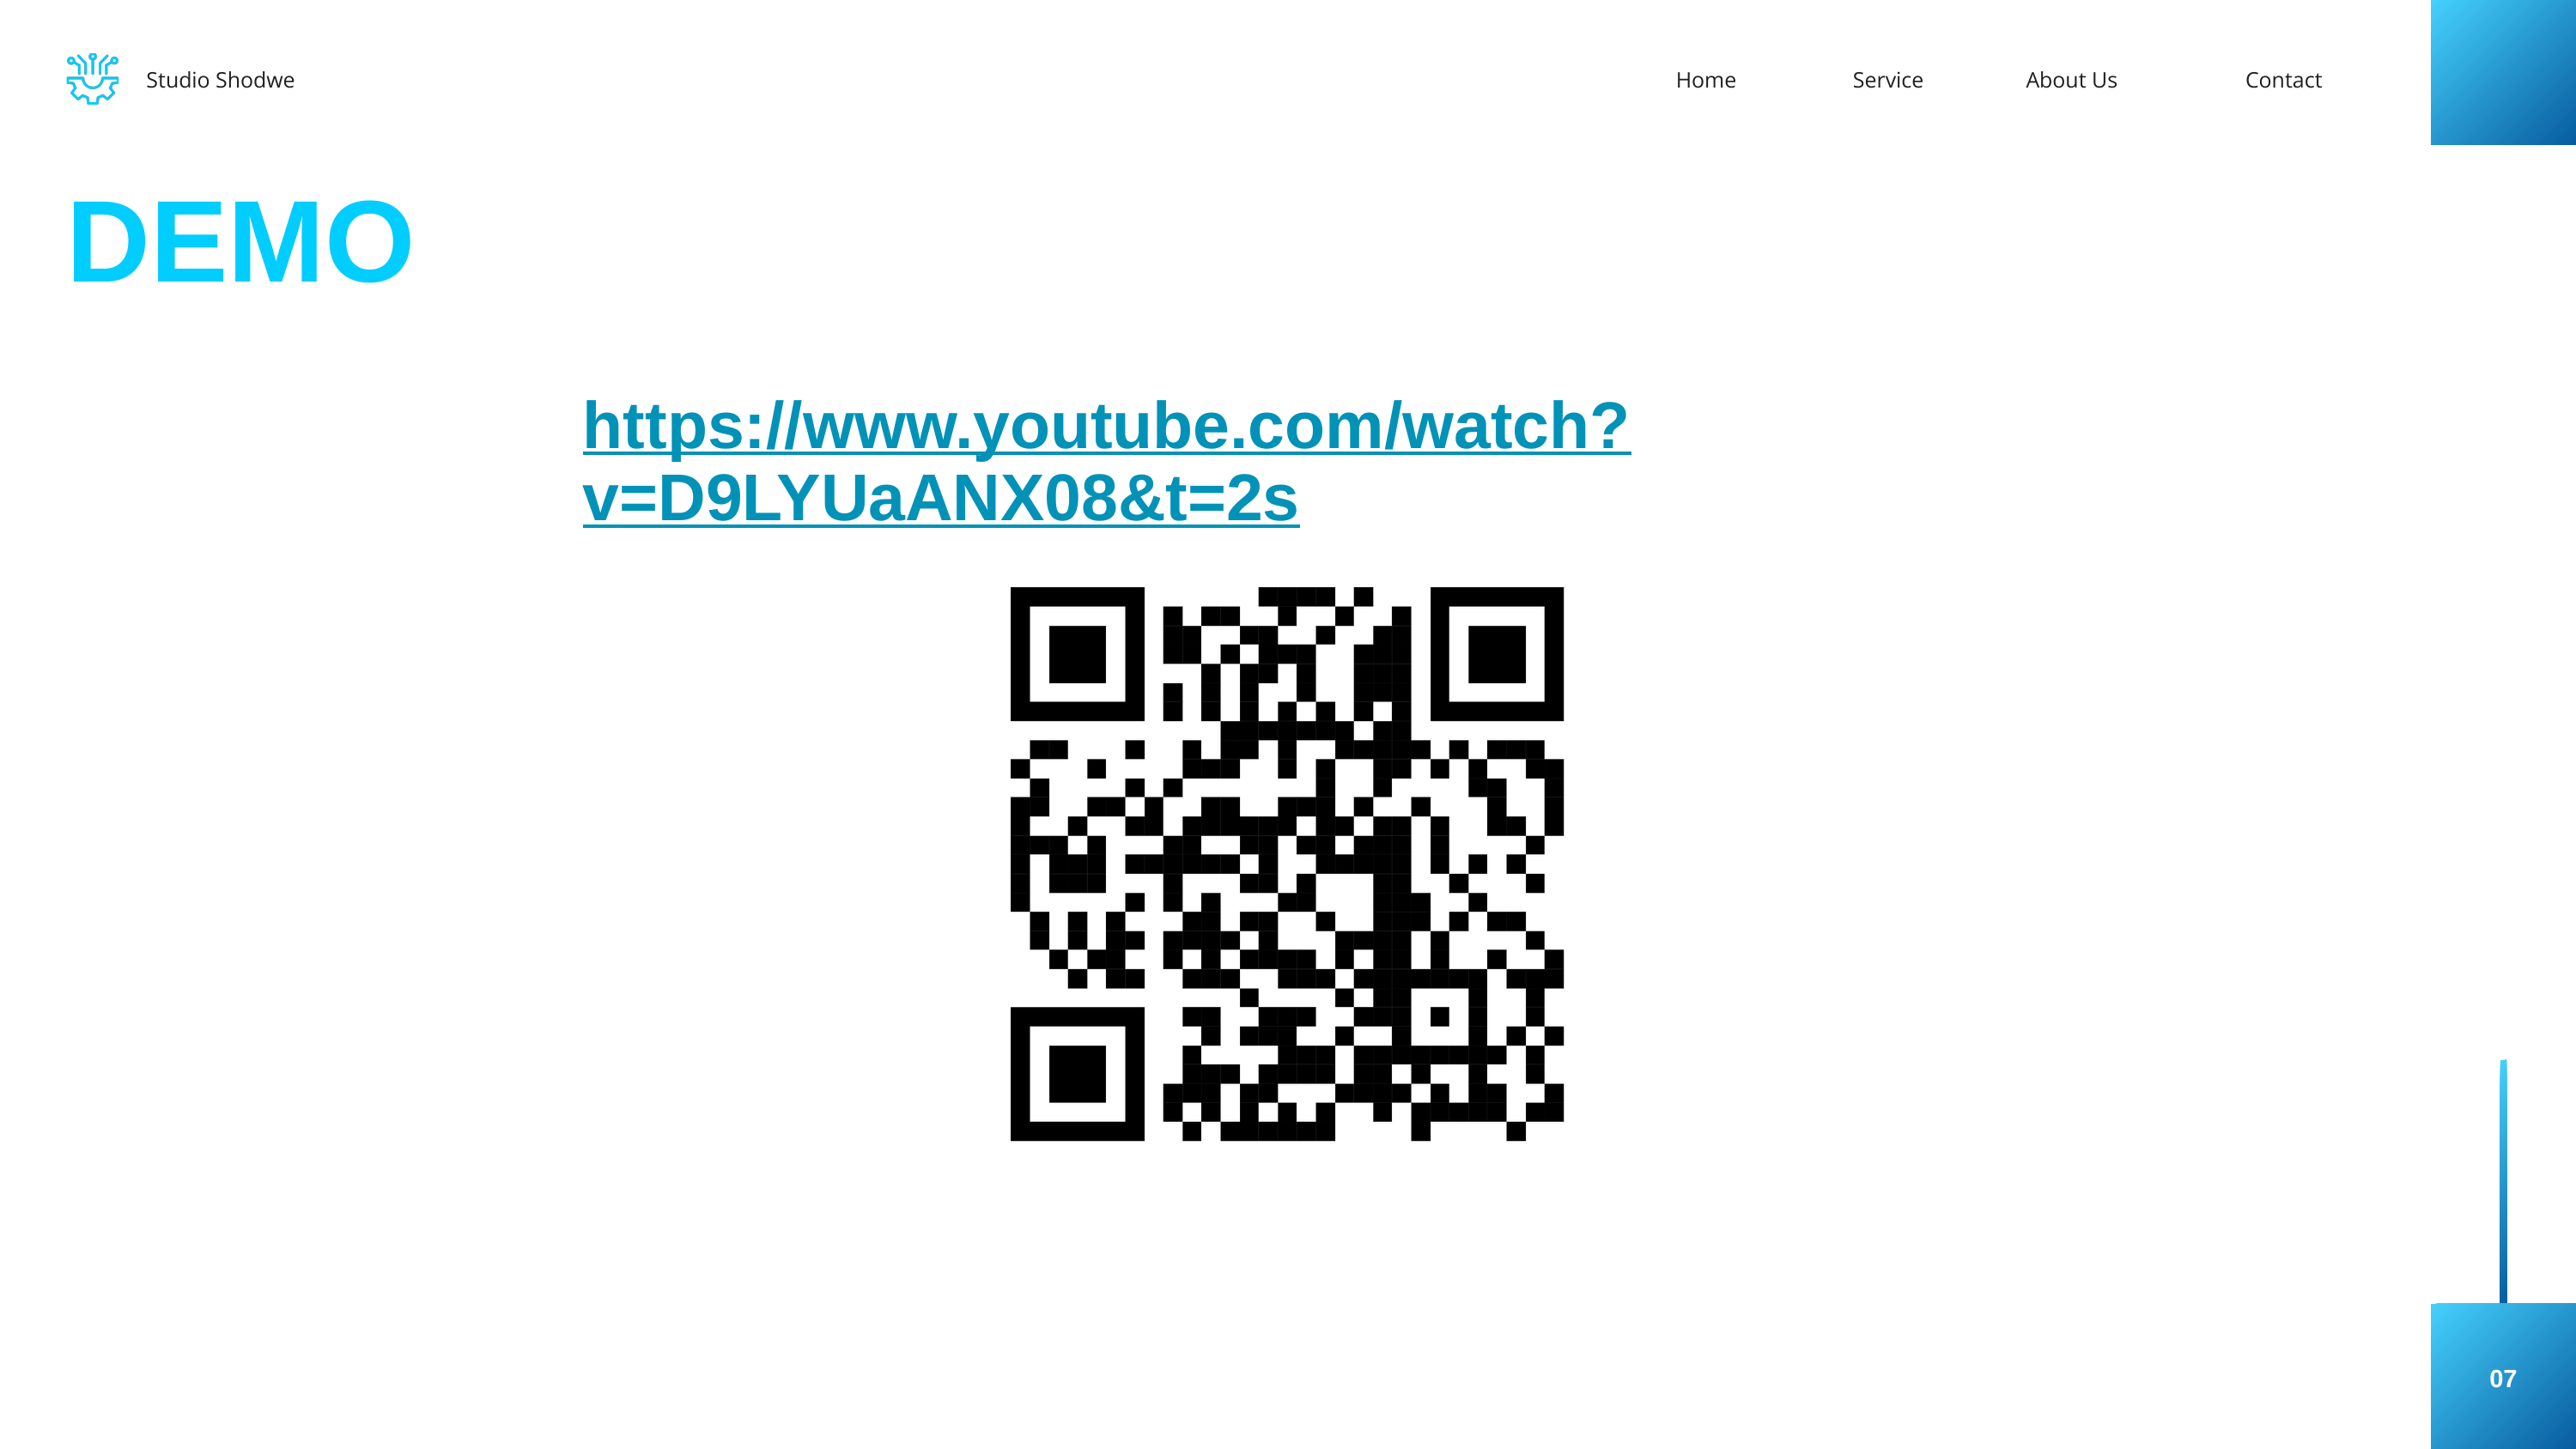

Studio Shodwe
Home
Service
About Us
Contact
DEMO
https://www.youtube.com/watch?v=D9LYUaANX08&t=2s

07